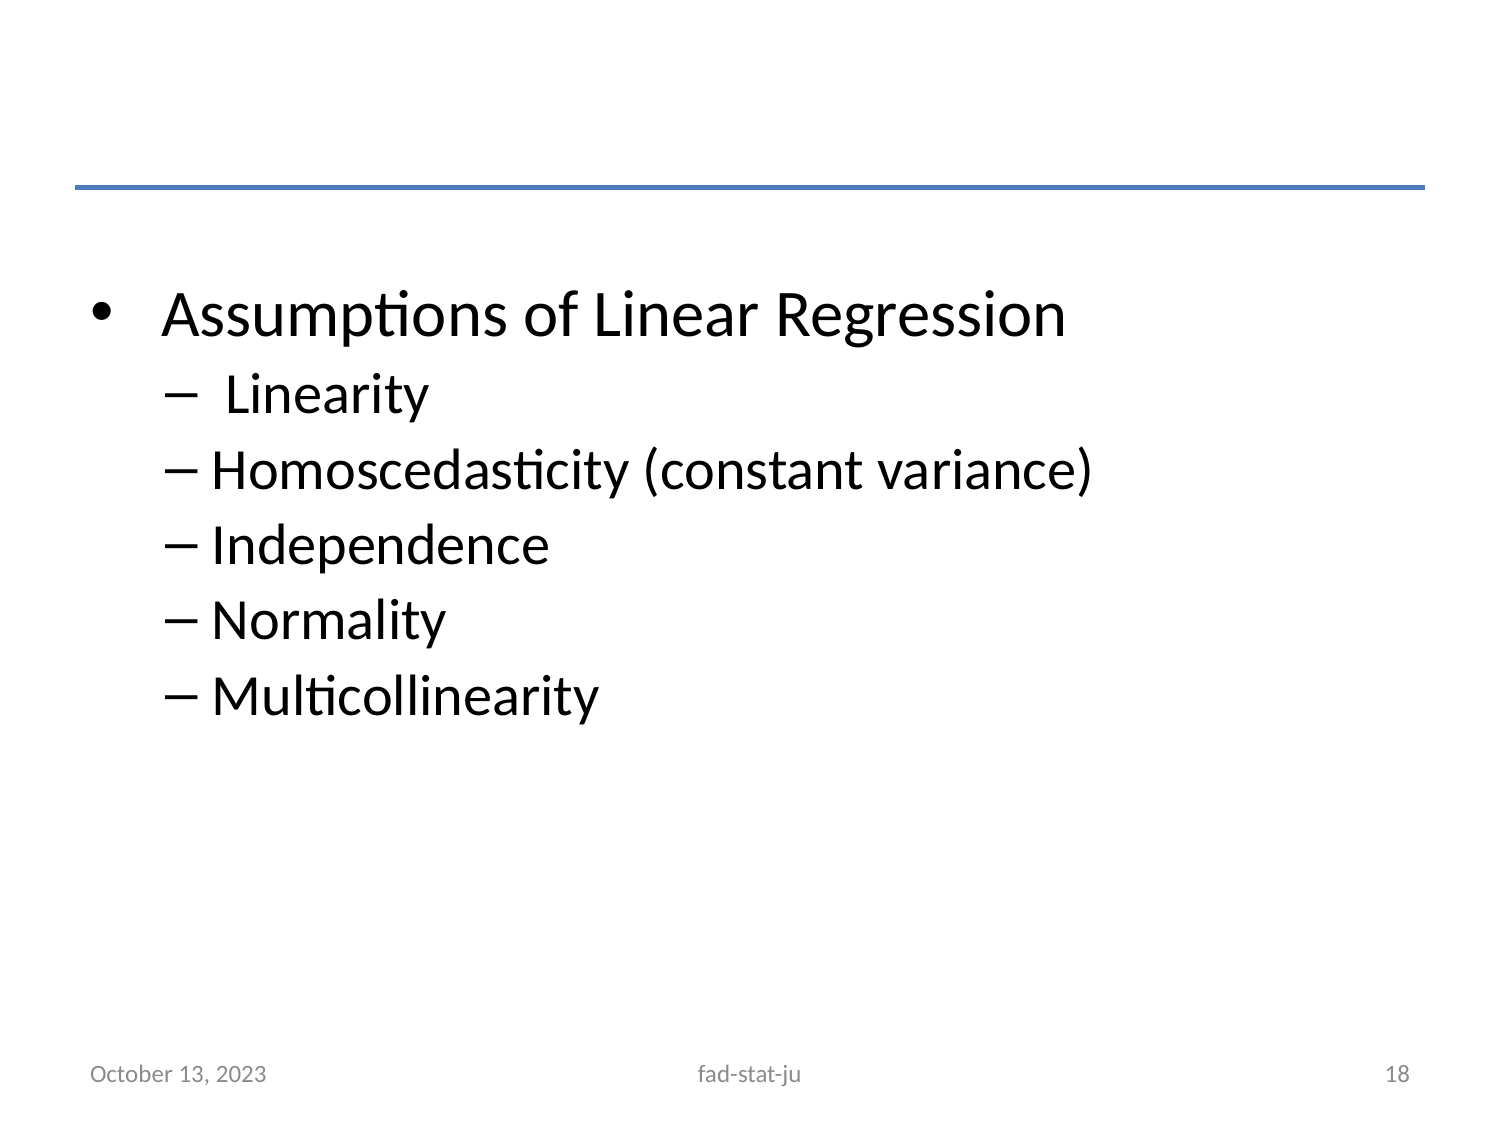

#
 Assumptions of Linear Regression
 Linearity
Homoscedasticity (constant variance)
Independence
Normality
Multicollinearity
October 13, 2023
fad-stat-ju
18